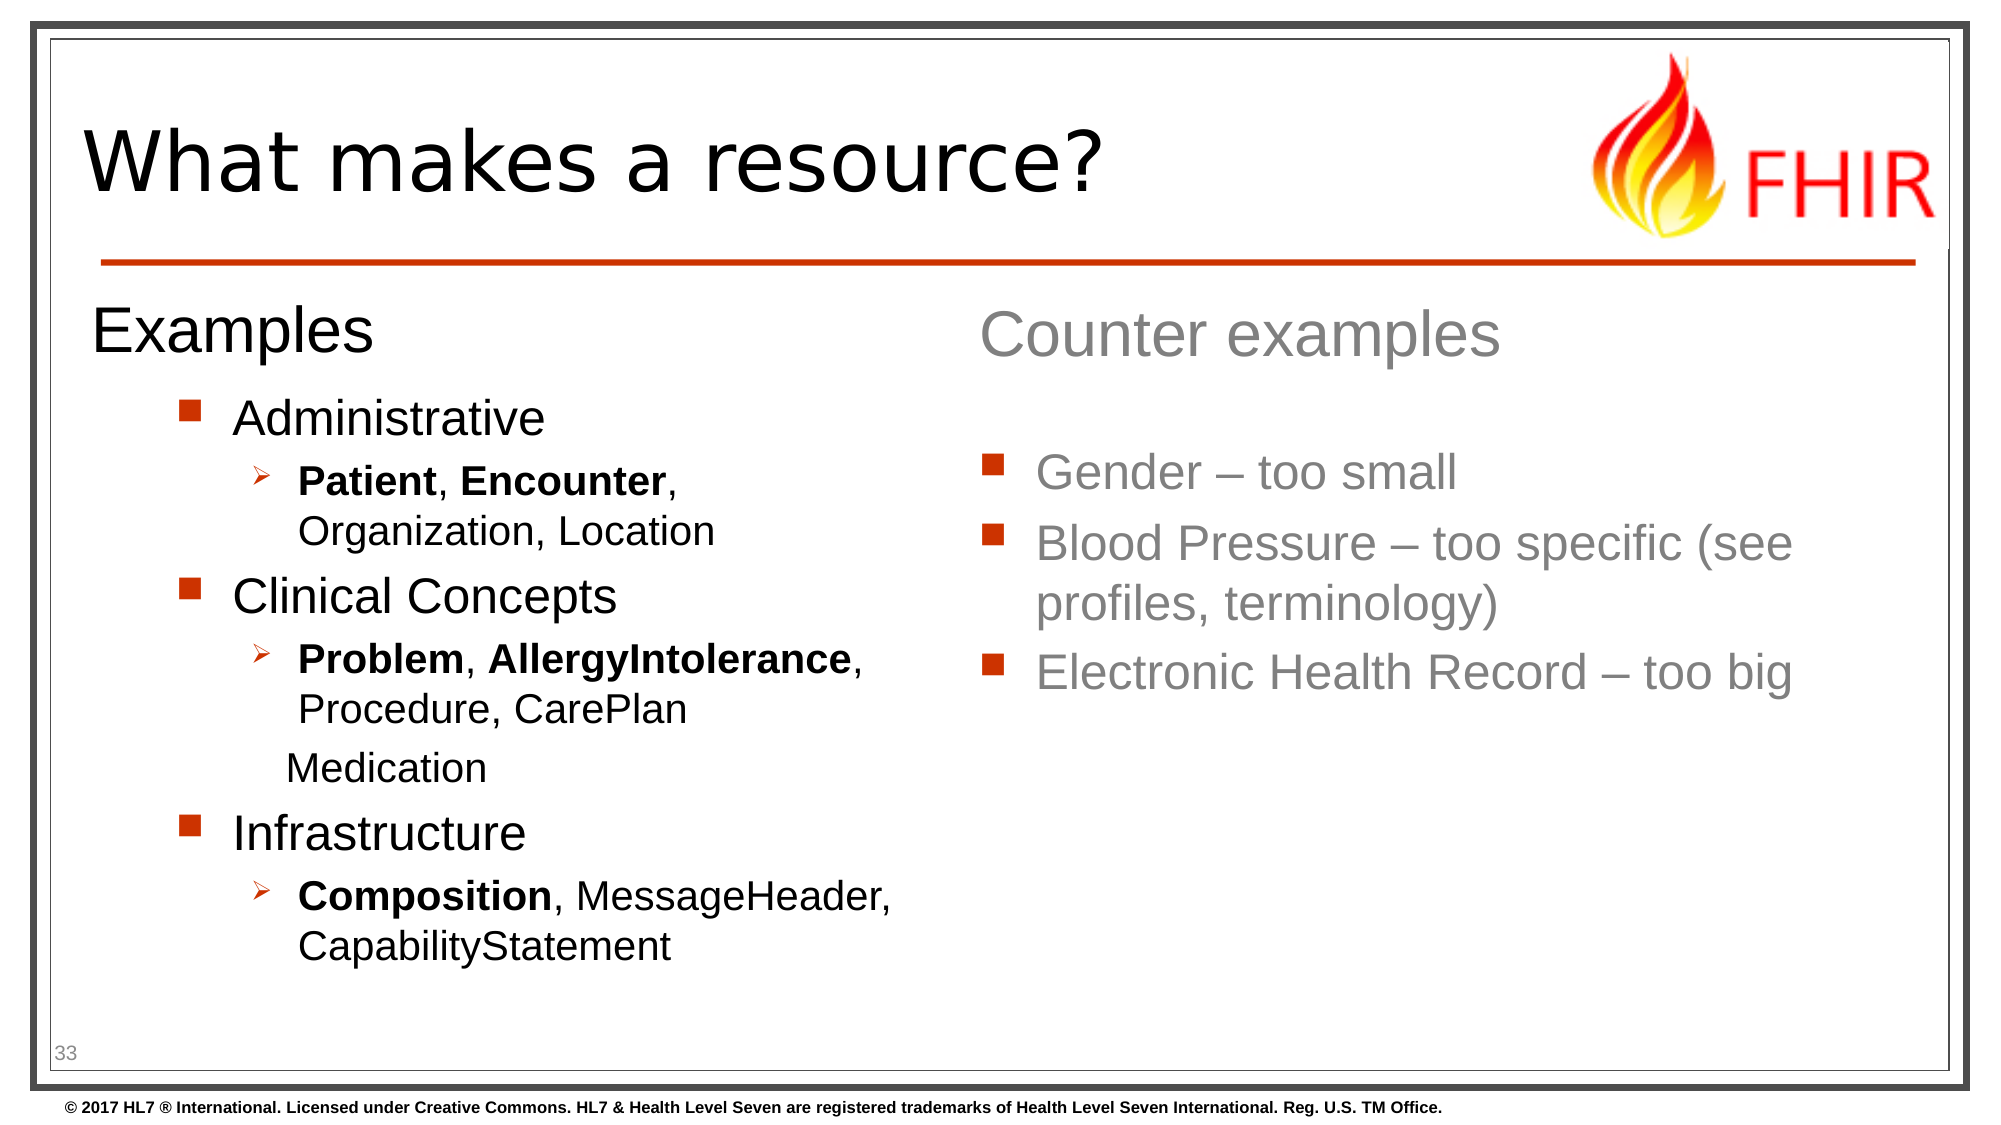

# What makes a resource?
Examples
Counter examples
Administrative
Patient, Encounter, Organization, Location
Clinical Concepts
Problem, AllergyIntolerance, Procedure, CarePlan
   Medication
Infrastructure
Composition, MessageHeader, CapabilityStatement
Gender – too small
Blood Pressure – too specific (see profiles, terminology)
Electronic Health Record – too big

33